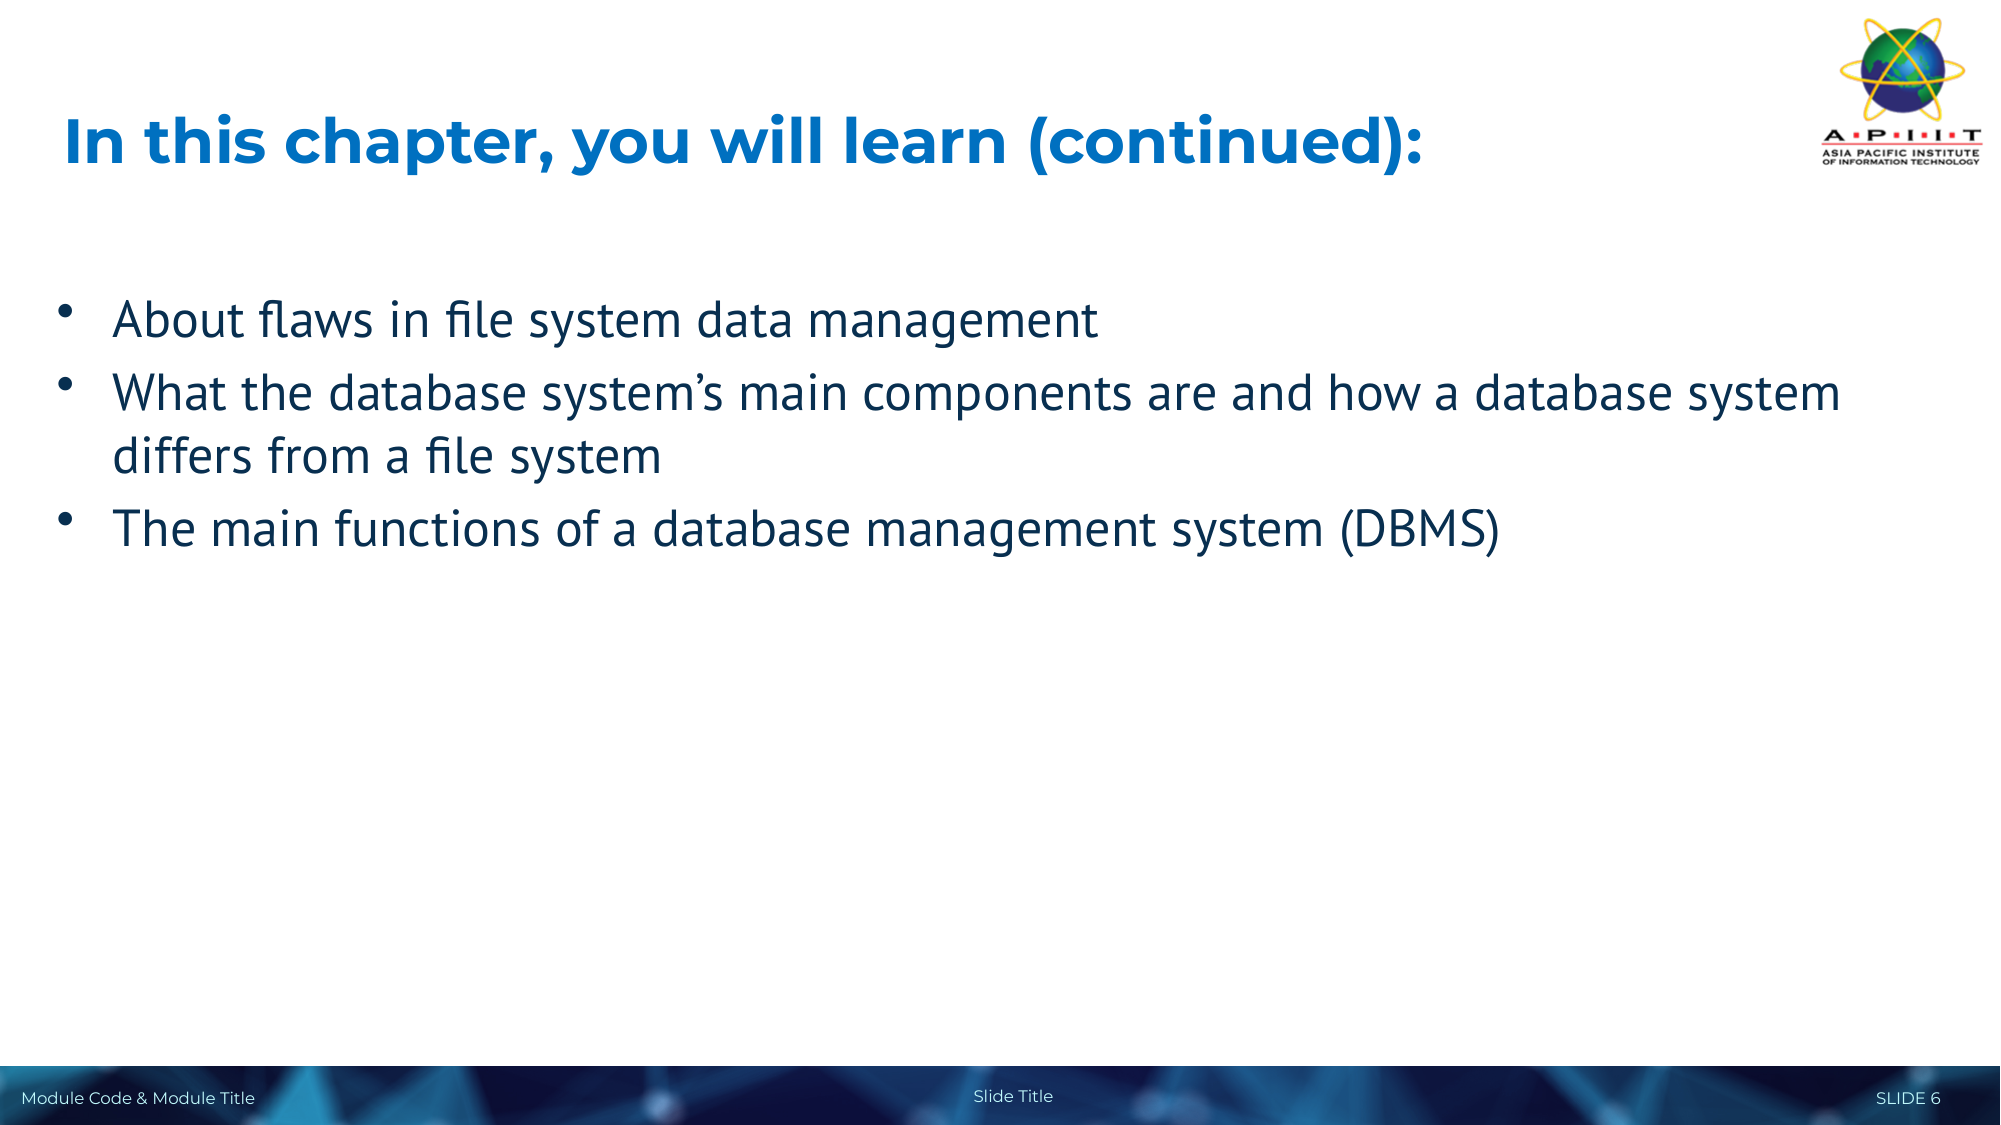

# In this chapter, you will learn (continued):
About flaws in file system data management
What the database system’s main components are and how a database system differs from a file system
The main functions of a database management system (DBMS)